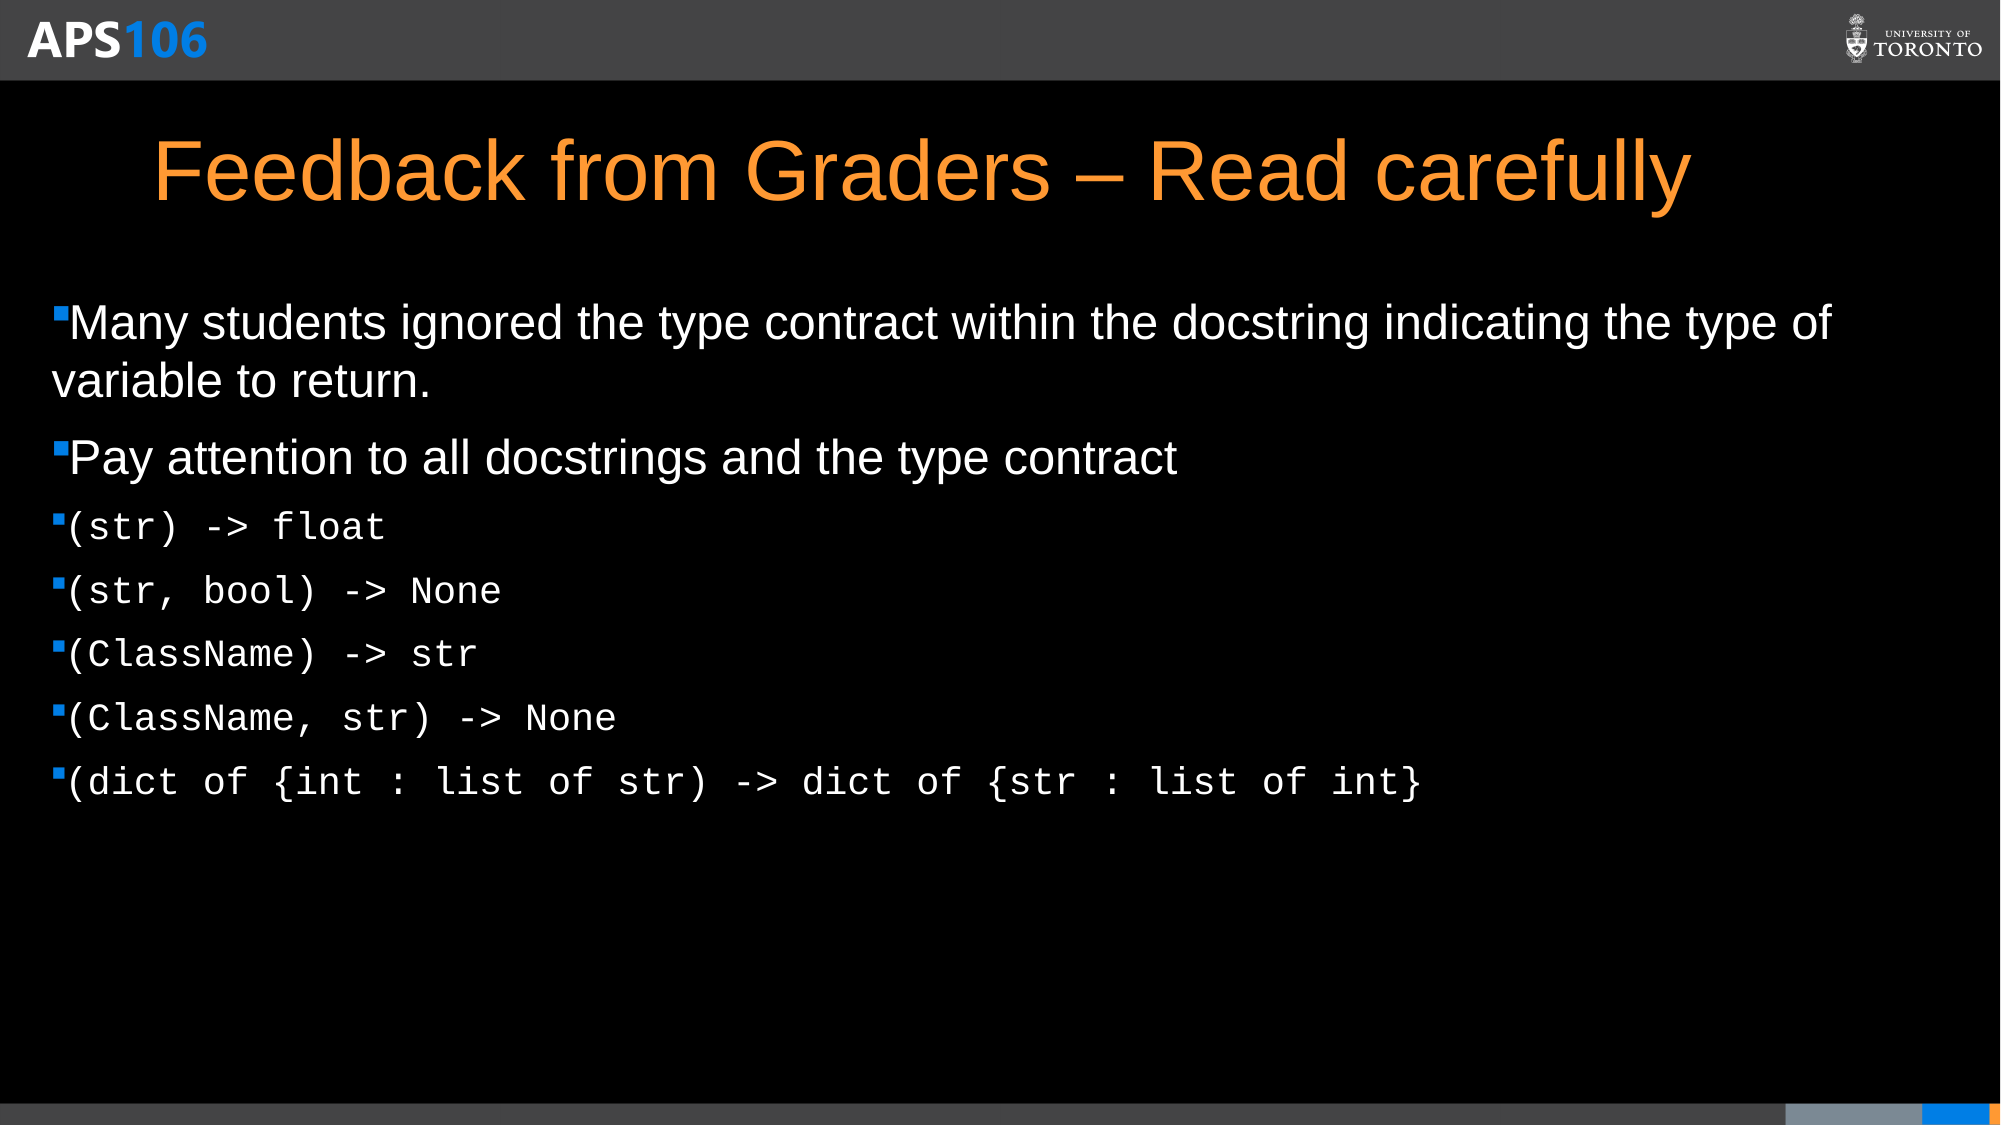

# Feedback from Graders – Read carefully
Many students ignored the type contract within the docstring indicating the type of variable to return.
Pay attention to all docstrings and the type contract
(str) -> float
(str, bool) -> None
(ClassName) -> str
(ClassName, str) -> None
(dict of {int : list of str) -> dict of {str : list of int}